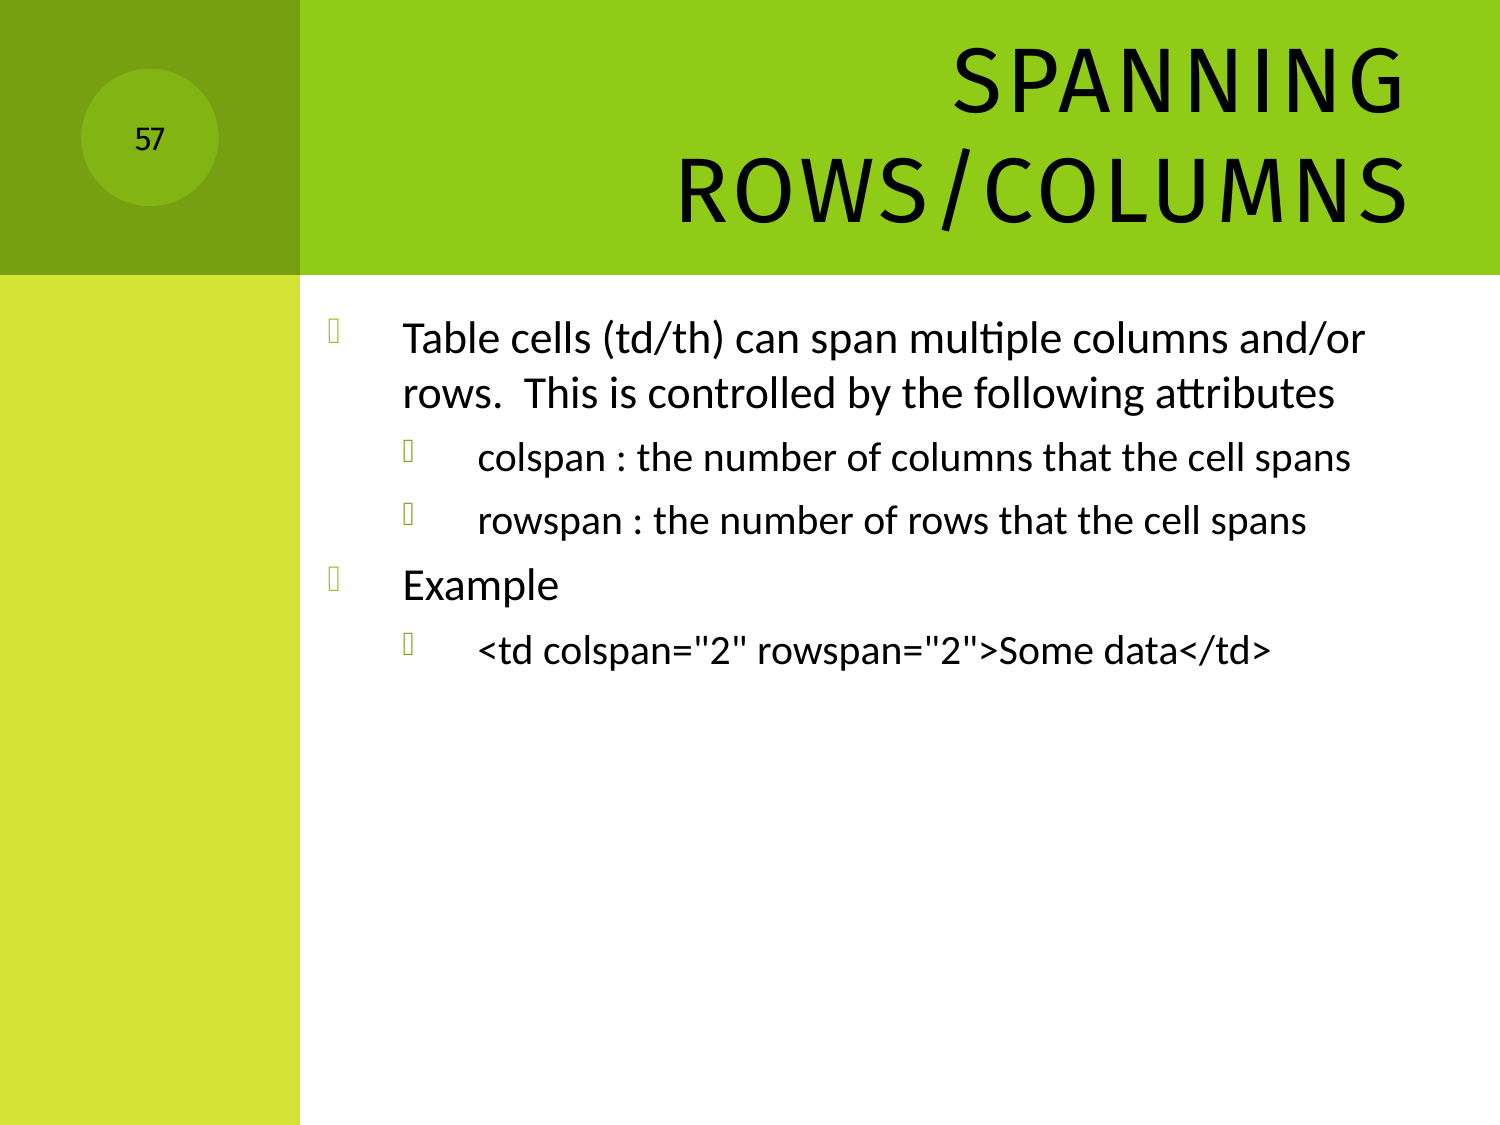

# Spanning rows/columns
57
Table cells (td/th) can span multiple columns and/or rows.  This is controlled by the following attributes
colspan : the number of columns that the cell spans
rowspan : the number of rows that the cell spans
Example
<td colspan="2" rowspan="2">Some data</td>